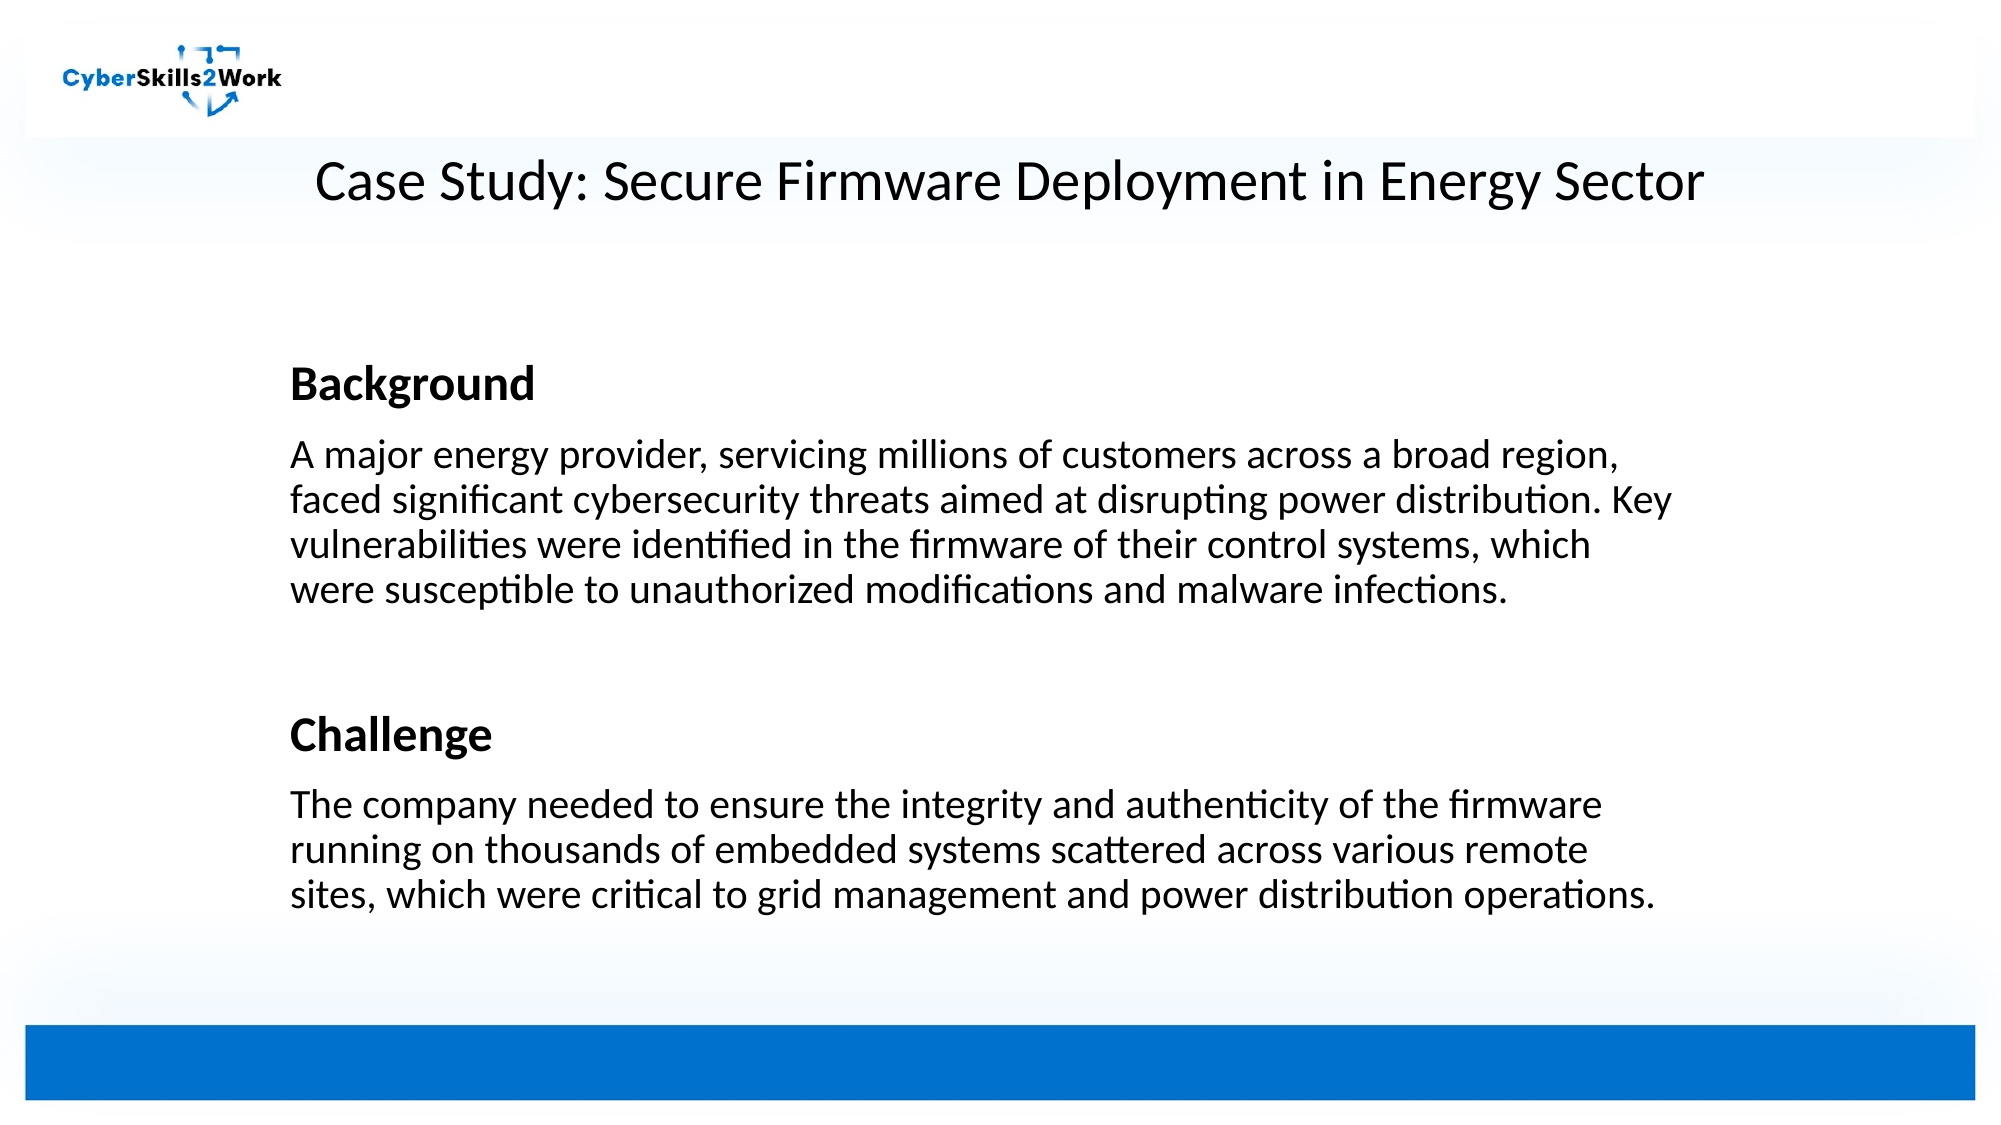

# Case Study: Secure Firmware Deployment in Energy Sector
Background
A major energy provider, servicing millions of customers across a broad region, faced significant cybersecurity threats aimed at disrupting power distribution. Key vulnerabilities were identified in the firmware of their control systems, which were susceptible to unauthorized modifications and malware infections.

Challenge
The company needed to ensure the integrity and authenticity of the firmware running on thousands of embedded systems scattered across various remote sites, which were critical to grid management and power distribution operations.